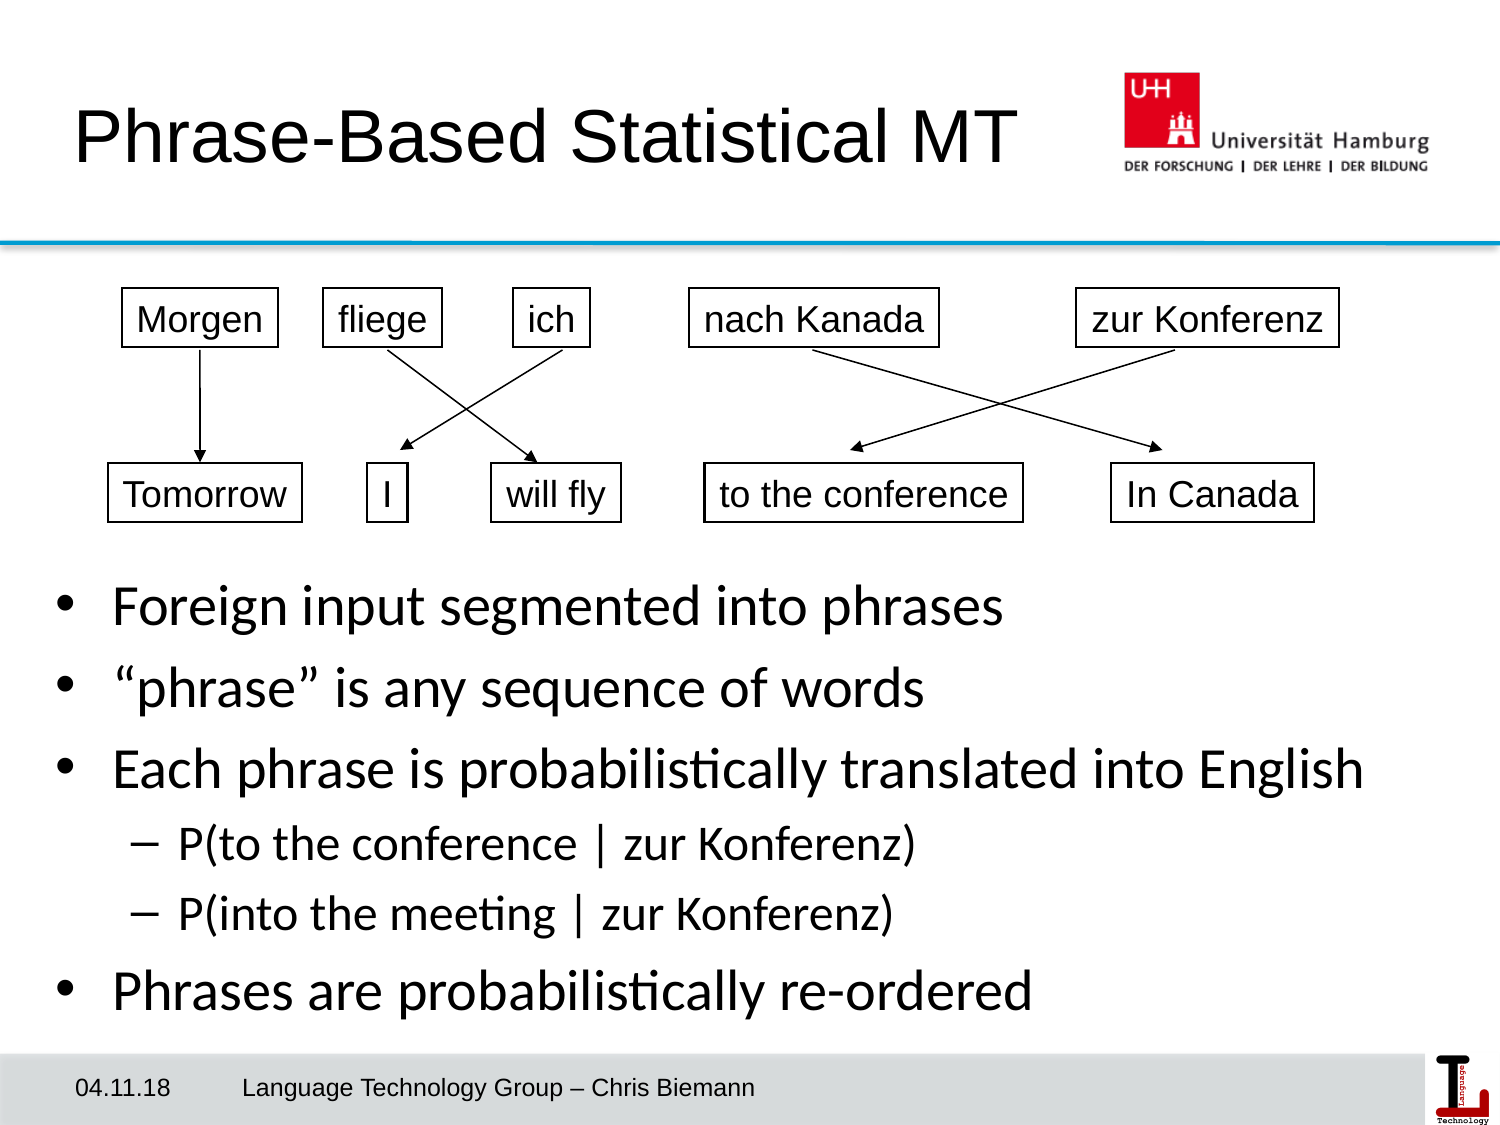

# Phrase-Based Statistical MT
Morgen
fliege
ich
nach Kanada
zur Konferenz

Tomorrow
I
will fly
to the conference
In Canada
Foreign input segmented into phrases
“phrase” is any sequence of words
Each phrase is probabilistically translated into English
P(to the conference | zur Konferenz)
P(into the meeting | zur Konferenz)
Phrases are probabilistically re-ordered
04.11.18
 Language Technology Group – Chris Biemann